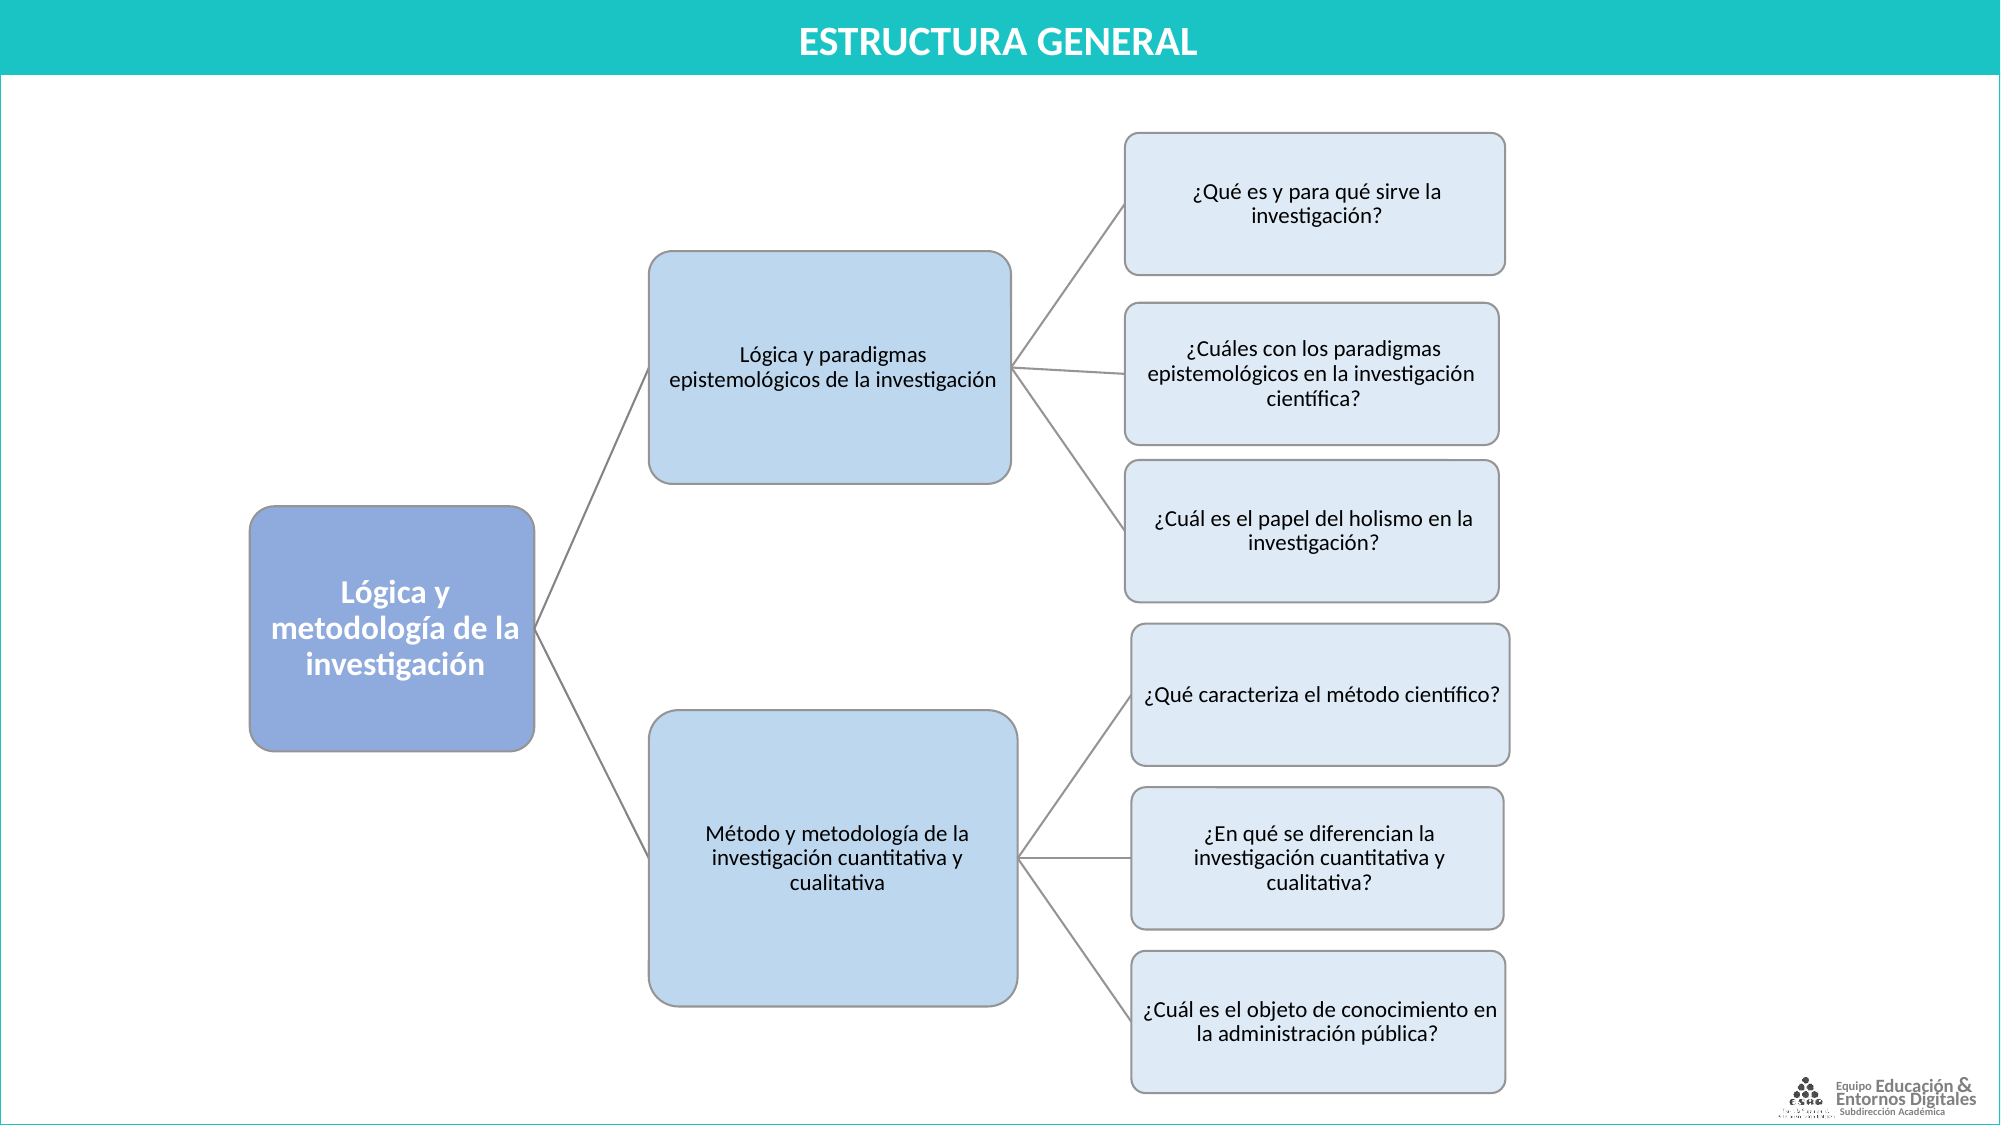

Lógica y metodología de la investigación

Lógica y paradigmas epistemológicos de la investigación

¿Qué es y para qué sirve la investigación?

¿Cuáles con los paradigmas epistemológicos en la investigación  científica?

¿Cuál es el papel del holismo en la investigación?

Método y metodología de la investigación cuantitativa y cualitativa

¿Qué caracteriza el método científico?

¿En qué se diferencian la investigación cuantitativa y cualitativa?

¿Cuál es el objeto de conocimiento en la administración pública?